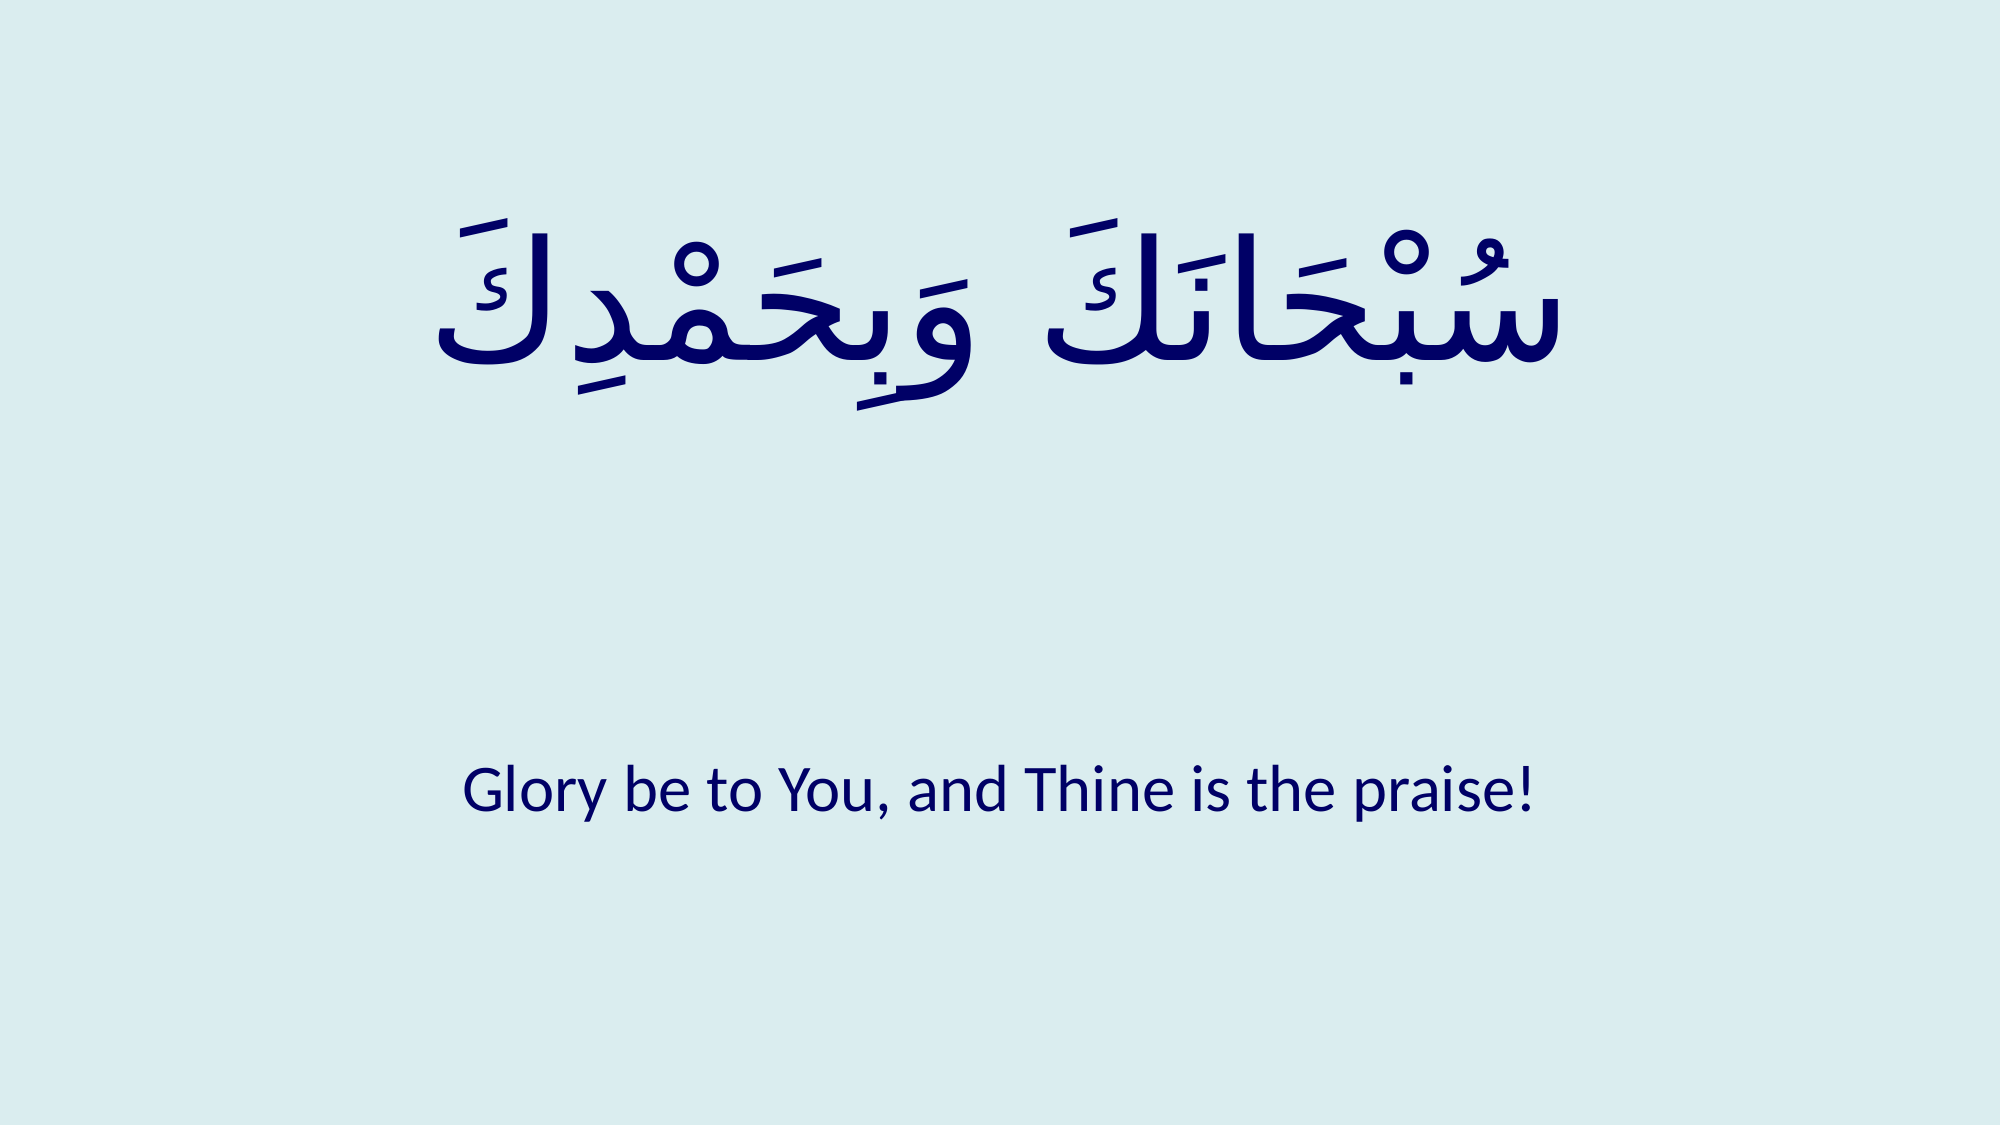

# سُبْحَانَكَ وَبِحَمْدِكَ
Glory be to You, and Thine is the praise!